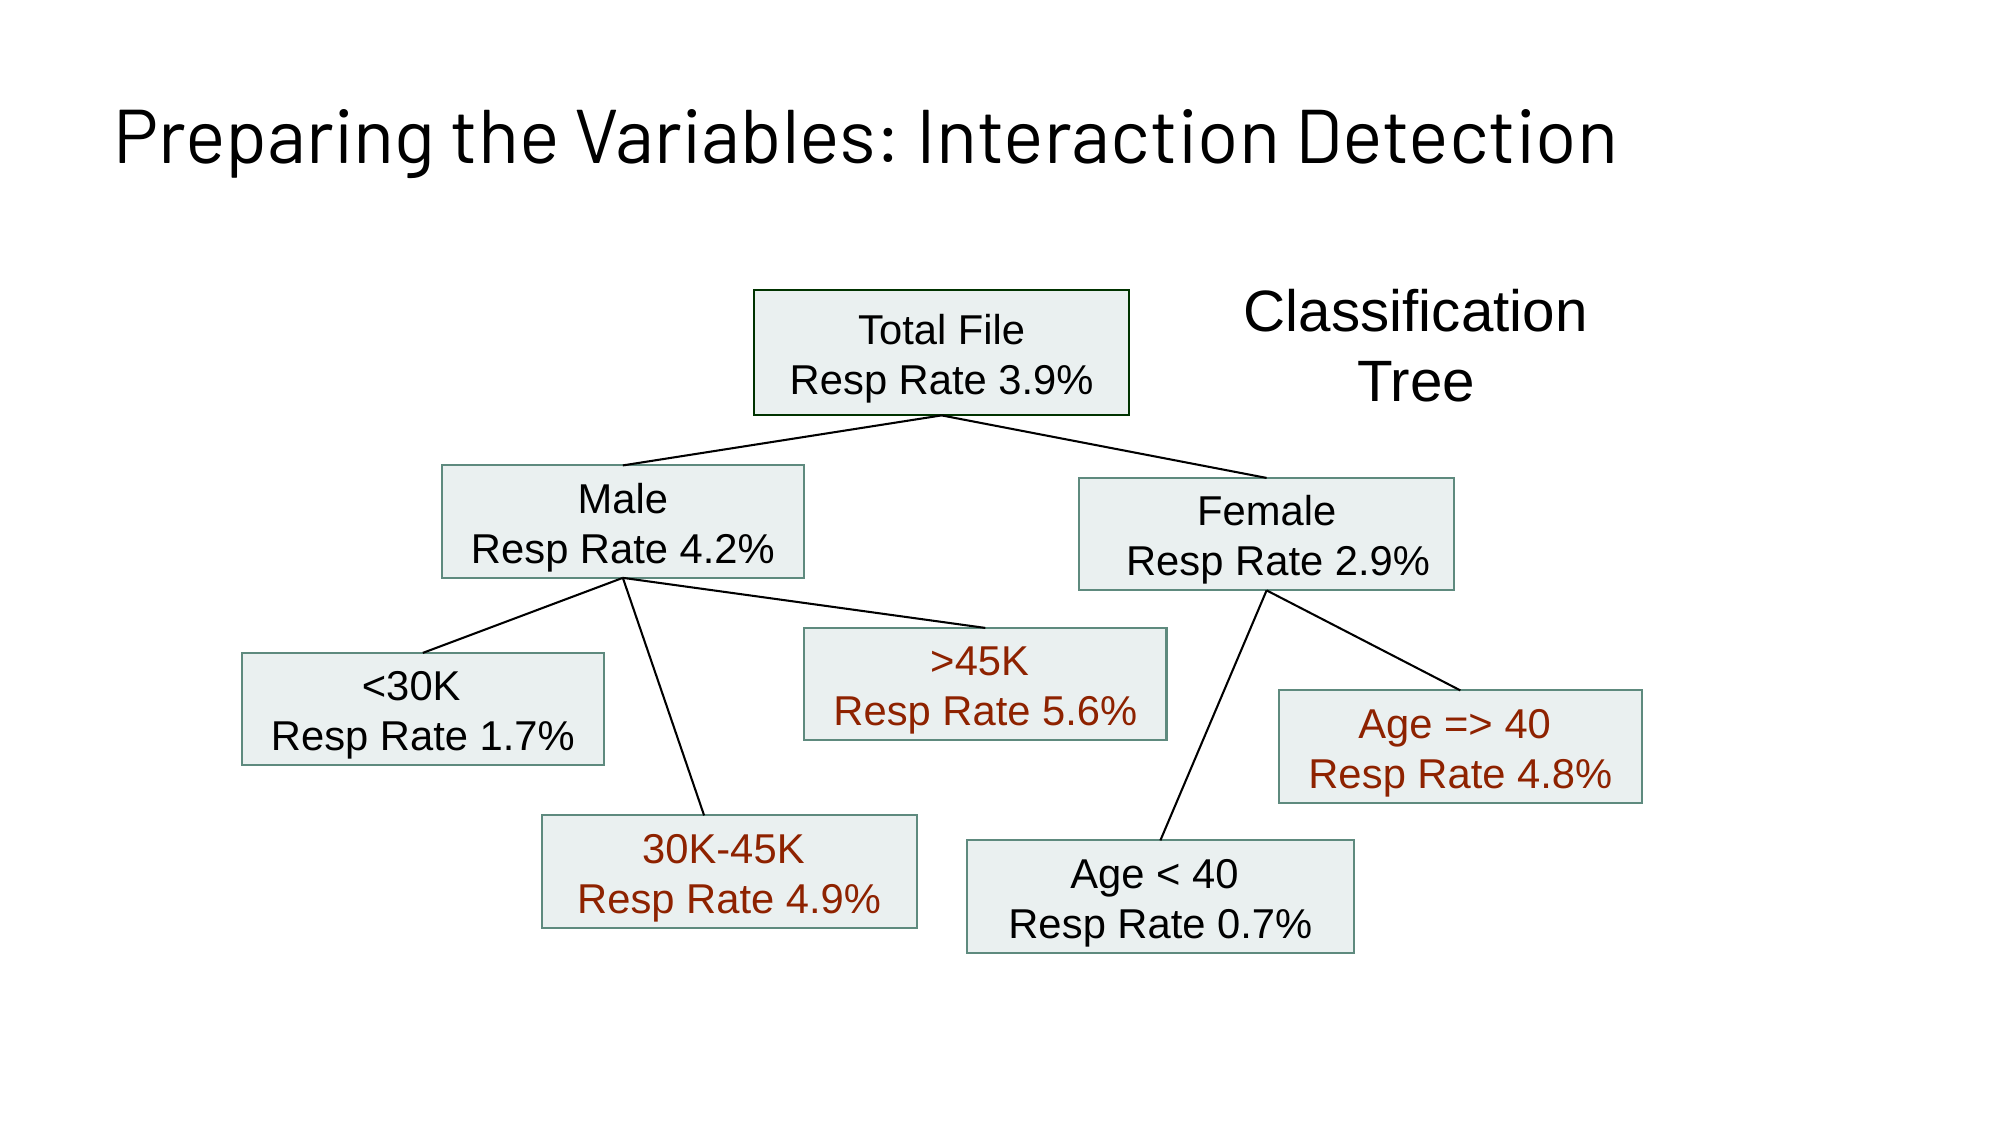

# Preparing the Variables: Interaction Detection
Classification
Tree
Total File
Resp Rate 3.9%
Male
Resp Rate 4.2%
Female
  Resp Rate 2.9%
>45K
Resp Rate 5.6%
<30K
Resp Rate 1.7%
Age => 40
Resp Rate 4.8%
30K-45K
Resp Rate 4.9%
Age < 40
Resp Rate 0.7%